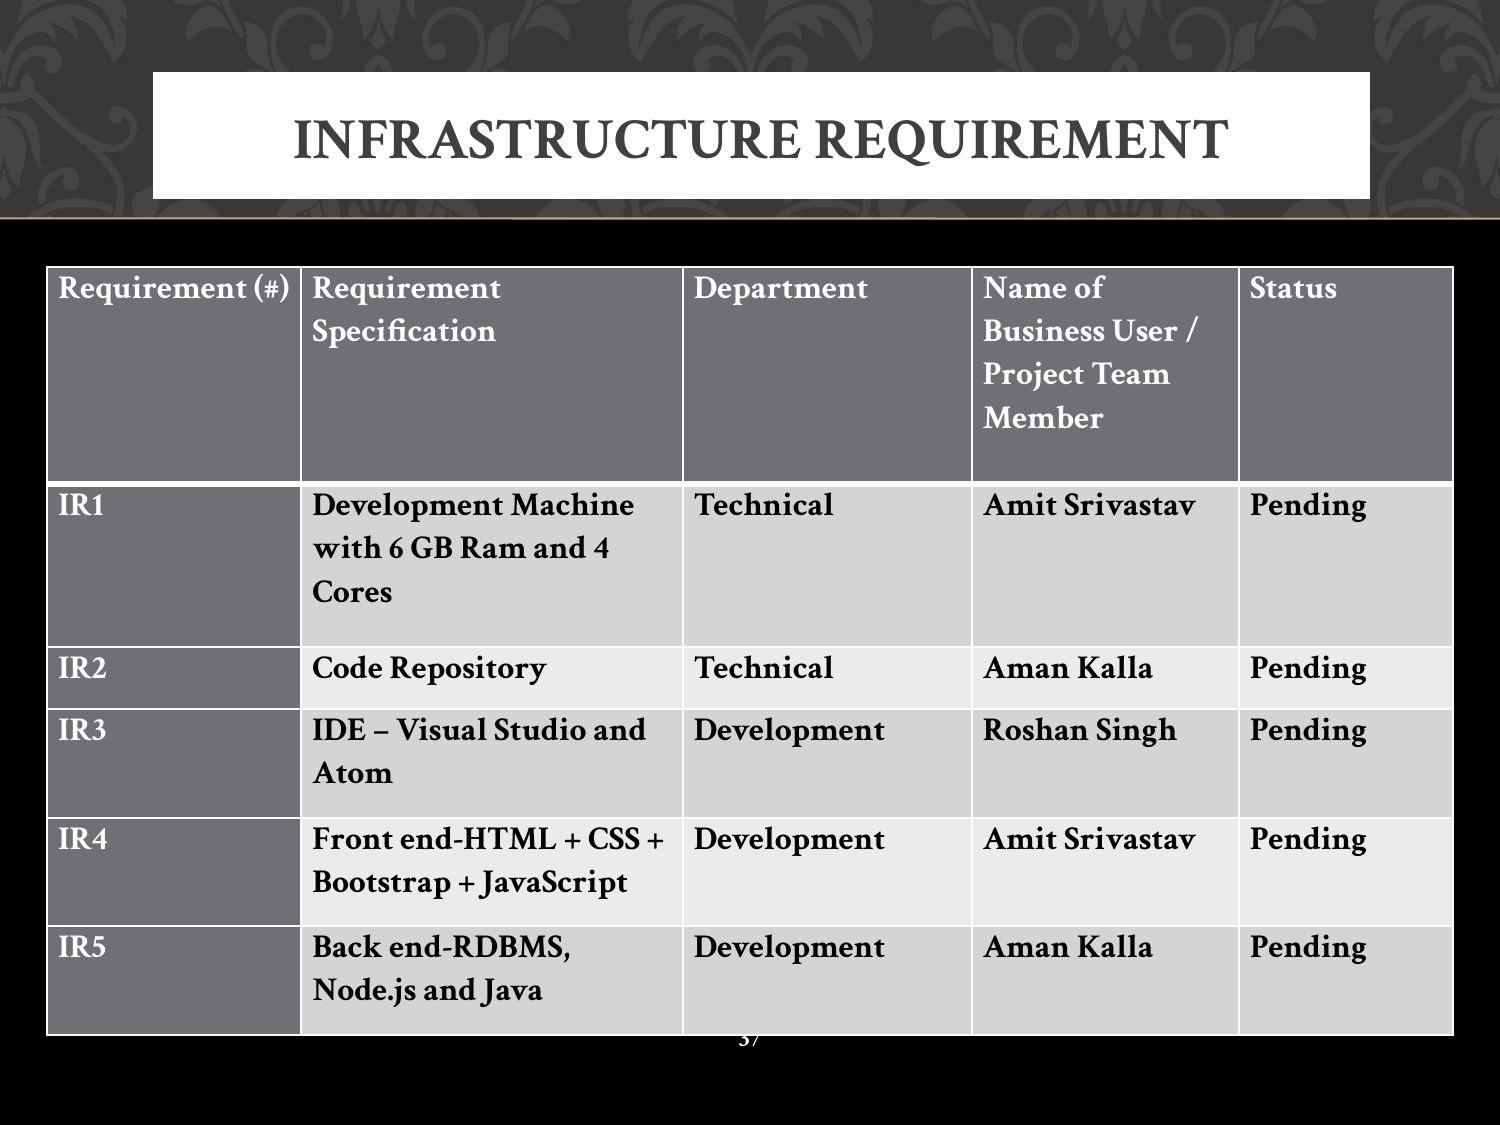

# INFRASTRUCTURE REQUIREMENT
| Requirement (#) | Requirement Specification | Department | Name of Business User / Project Team Member | Status |
| --- | --- | --- | --- | --- |
| IR1 | Development Machine with 6 GB Ram and 4 Cores | Technical | Amit Srivastav | Pending |
| IR2 | Code Repository | Technical | Aman Kalla | Pending |
| IR3 | IDE – Visual Studio and Atom | Development | Roshan Singh | Pending |
| IR4 | Front end-HTML + CSS + Bootstrap + JavaScript | Development | Amit Srivastav | Pending |
| IR5 | Back end-RDBMS, Node.js and Java | Development | Aman Kalla | Pending |
37